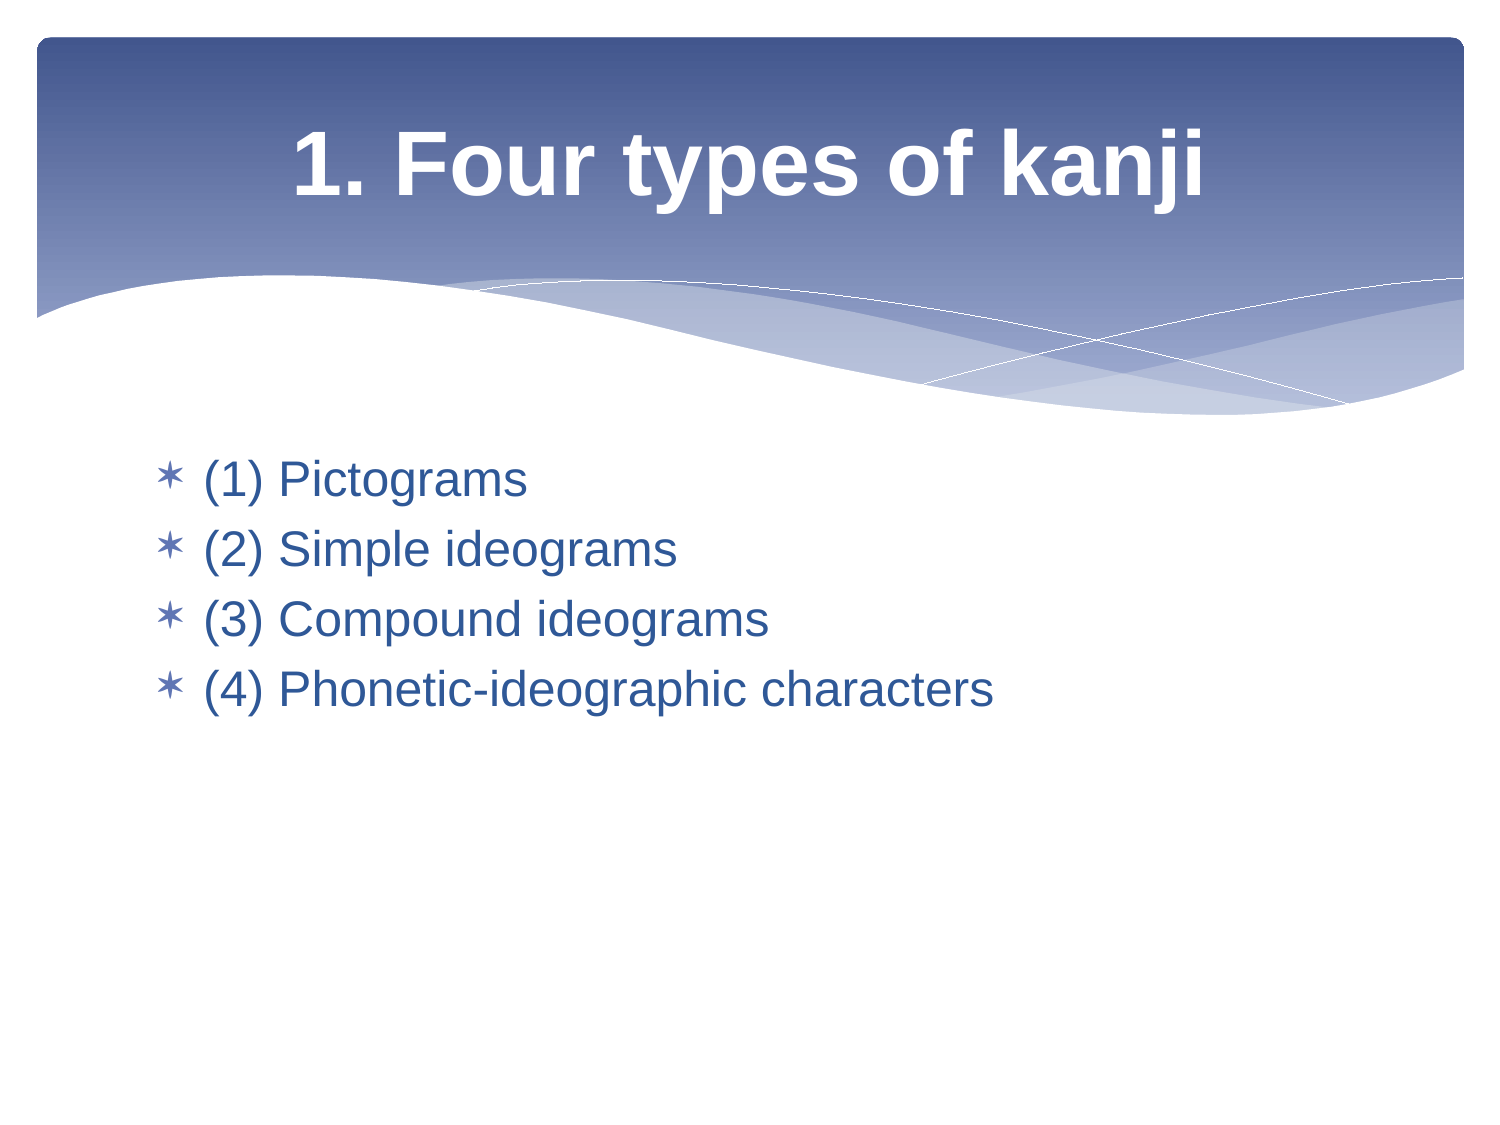

# 1. Four types of kanji
(1) Pictograms
(2) Simple ideograms
(3) Compound ideograms
(4) Phonetic-ideographic characters